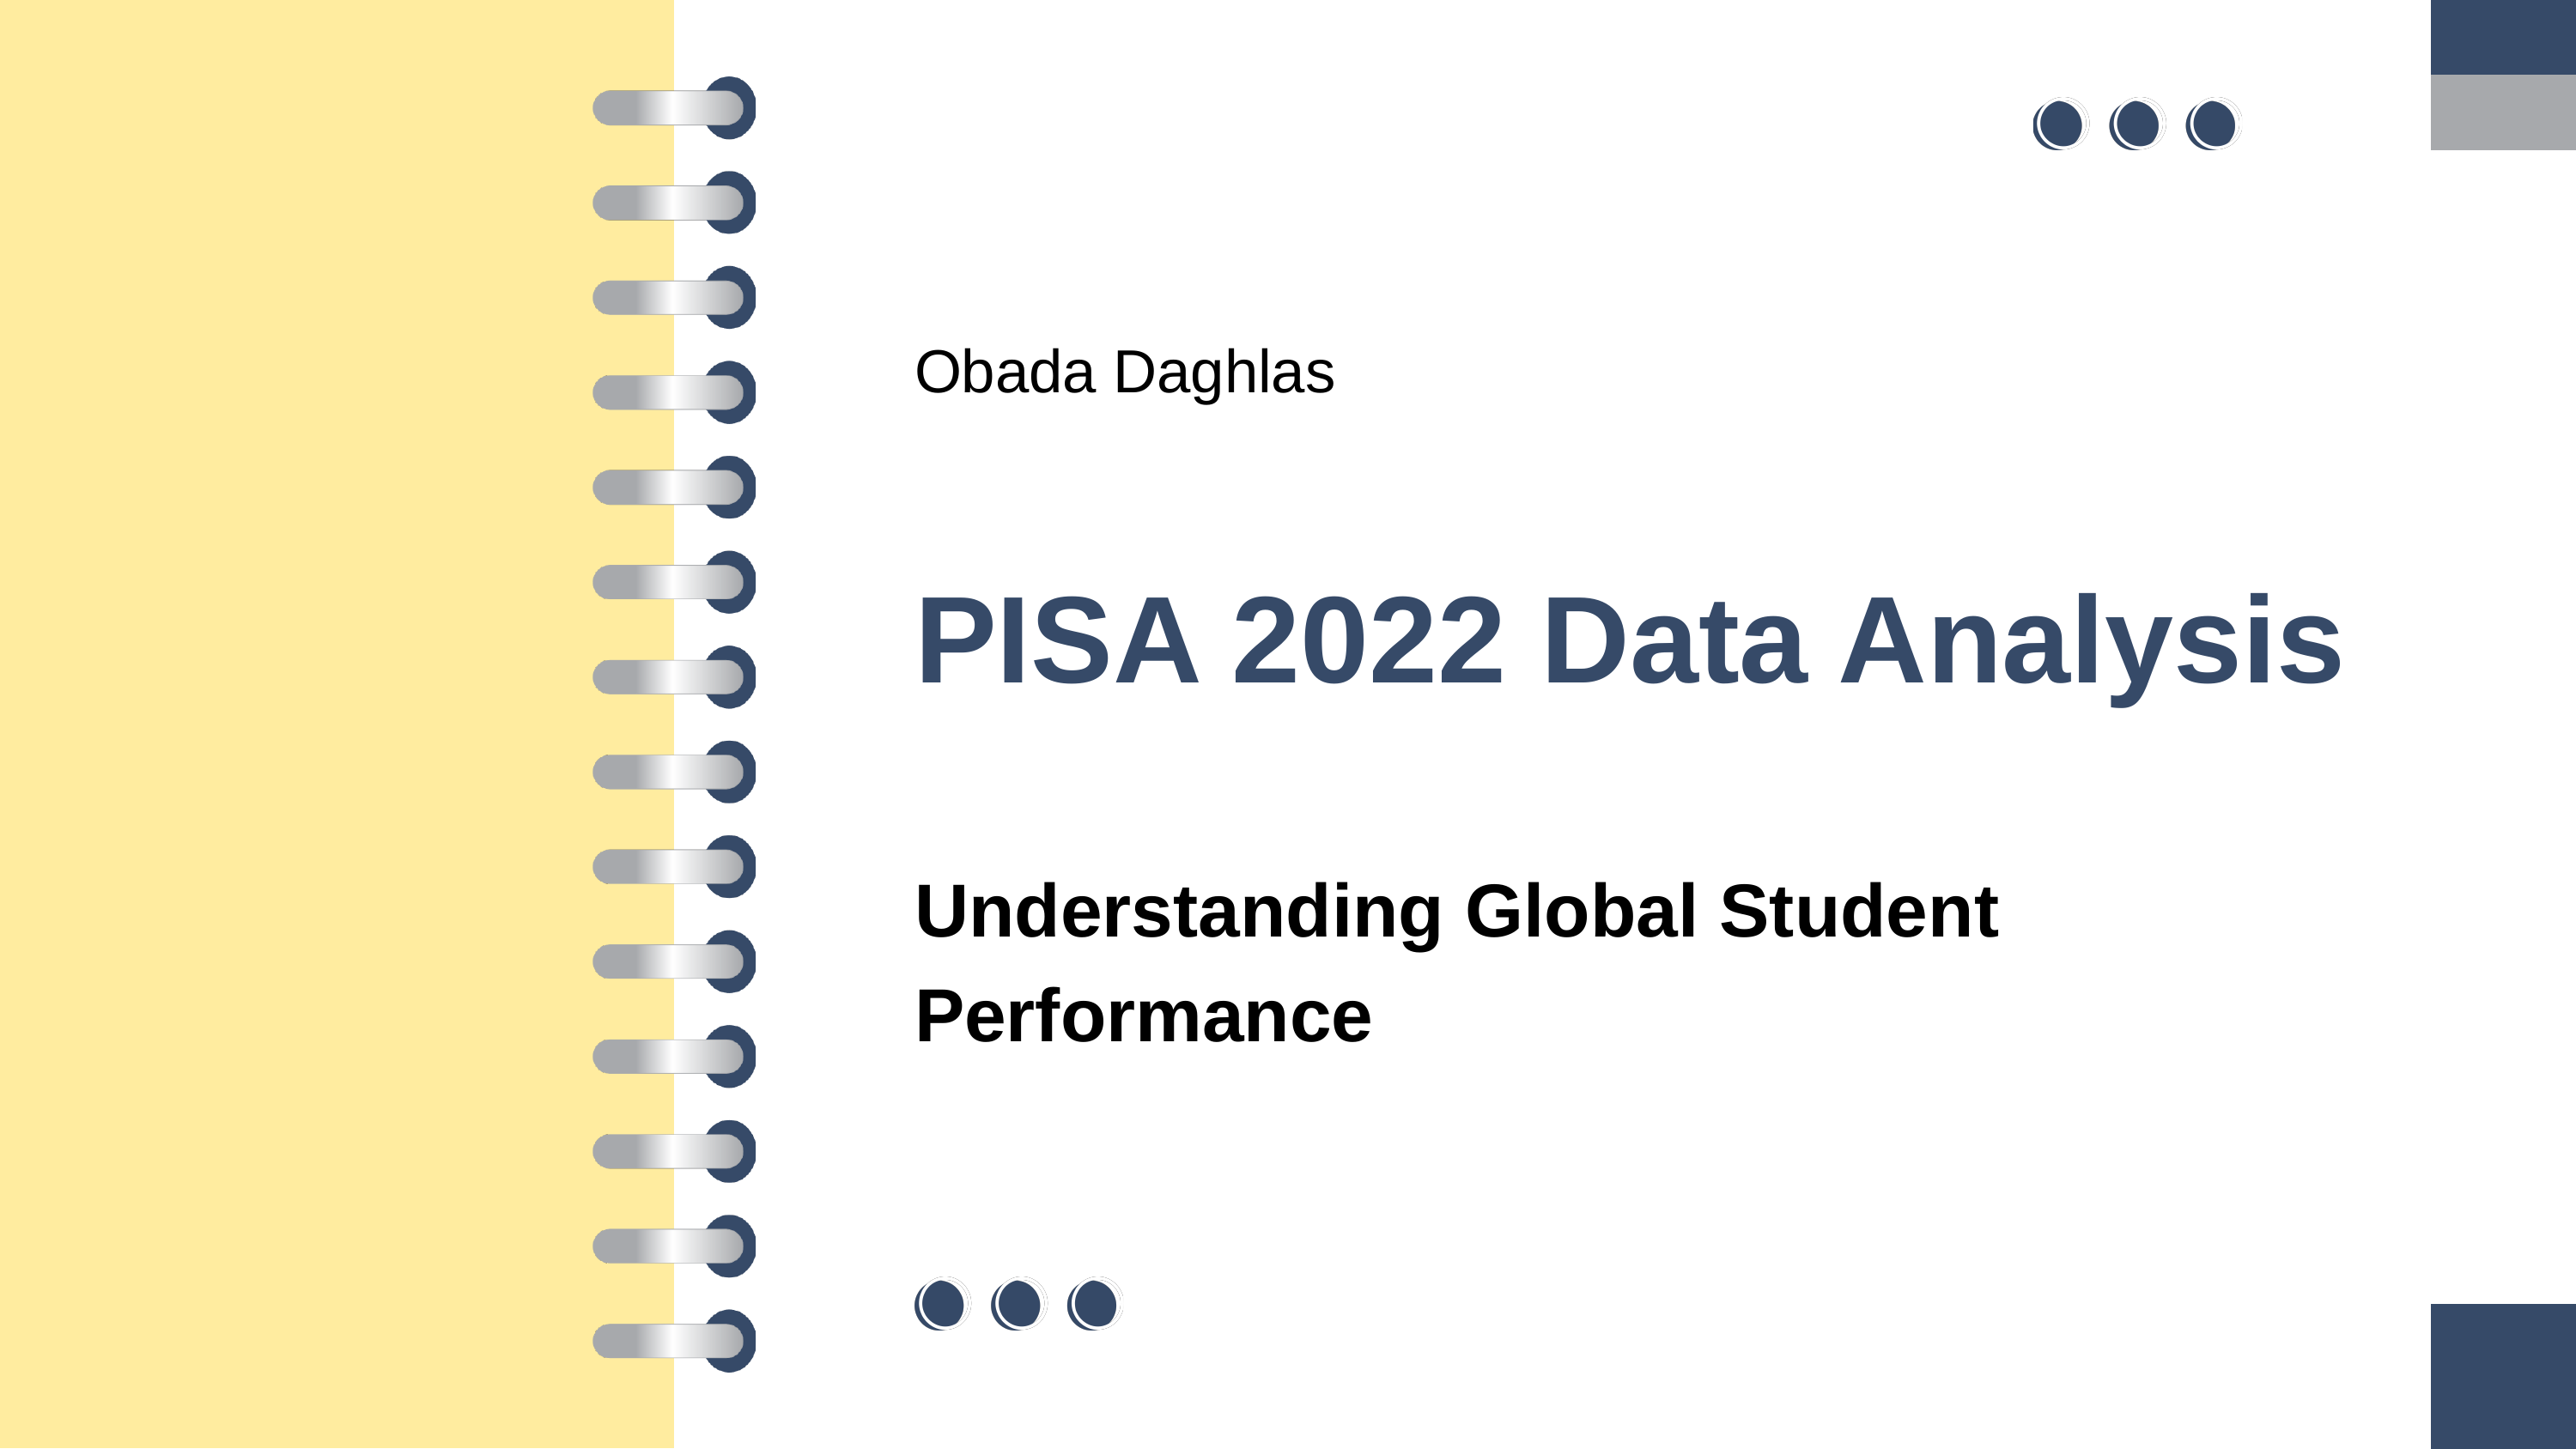

Obada Daghlas
PISA 2022 Data Analysis
Understanding Global Student Performance